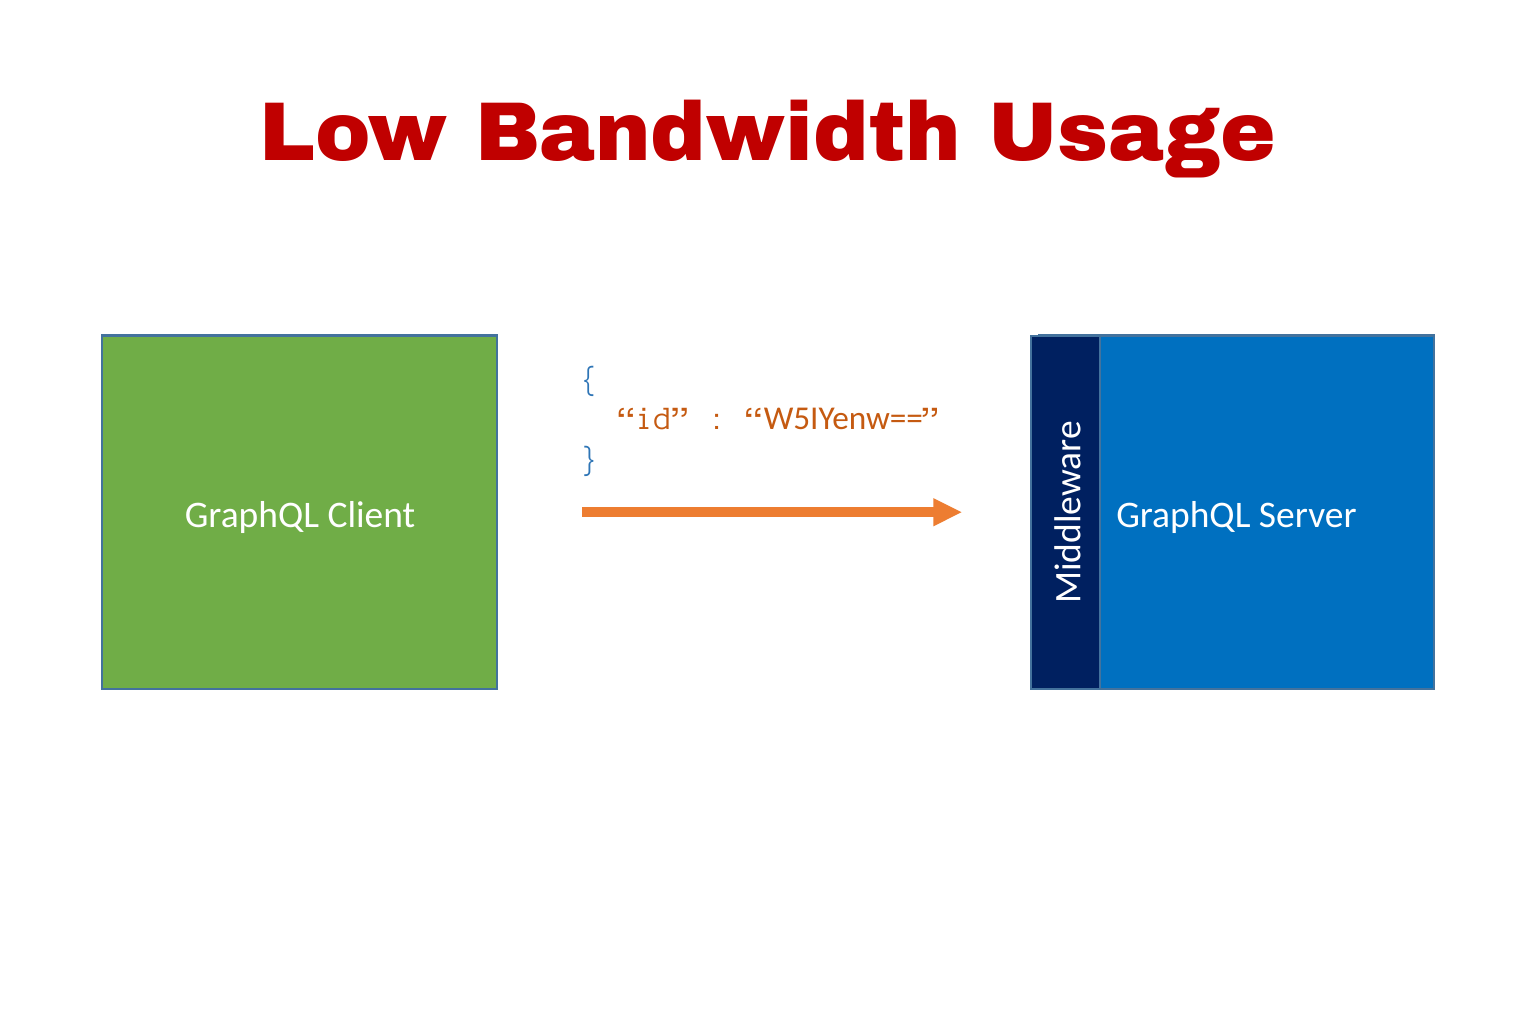

# Low Bandwidth Usage
GraphQL Client
GraphQL Server
{
  “id” : “W5IYenw==”
}
Middleware